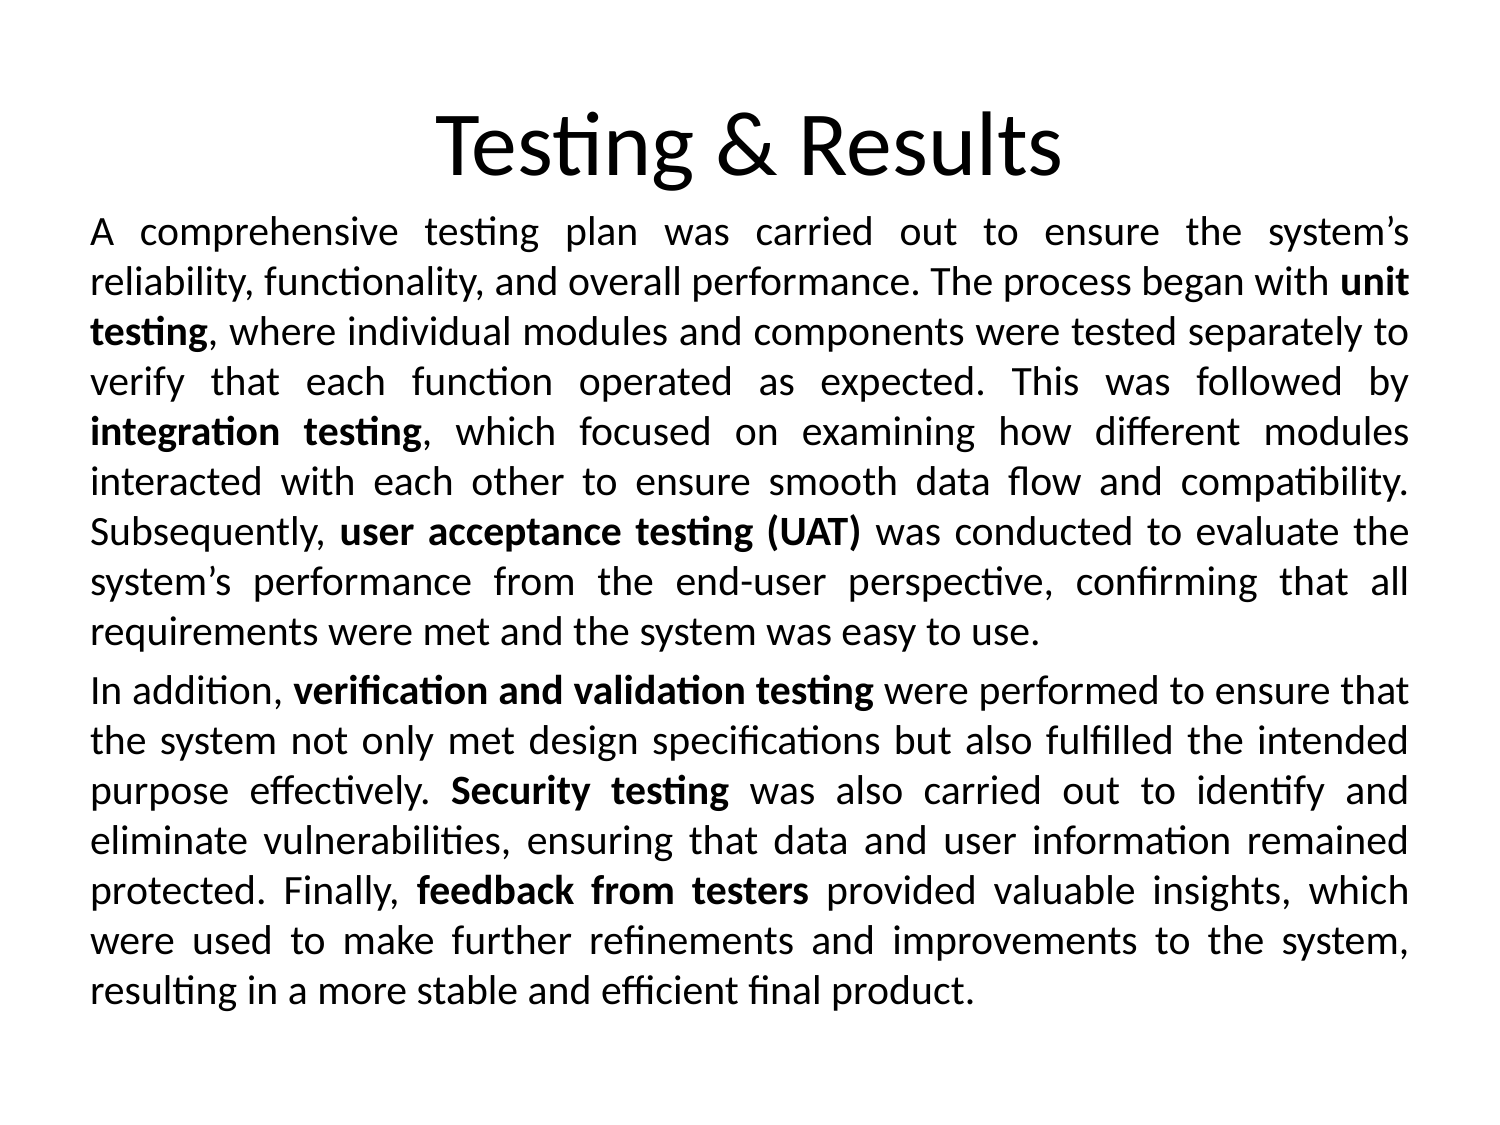

# Testing & Results
A comprehensive testing plan was carried out to ensure the system’s reliability, functionality, and overall performance. The process began with unit testing, where individual modules and components were tested separately to verify that each function operated as expected. This was followed by integration testing, which focused on examining how different modules interacted with each other to ensure smooth data flow and compatibility. Subsequently, user acceptance testing (UAT) was conducted to evaluate the system’s performance from the end-user perspective, confirming that all requirements were met and the system was easy to use.
In addition, verification and validation testing were performed to ensure that the system not only met design specifications but also fulfilled the intended purpose effectively. Security testing was also carried out to identify and eliminate vulnerabilities, ensuring that data and user information remained protected. Finally, feedback from testers provided valuable insights, which were used to make further refinements and improvements to the system, resulting in a more stable and efficient final product.